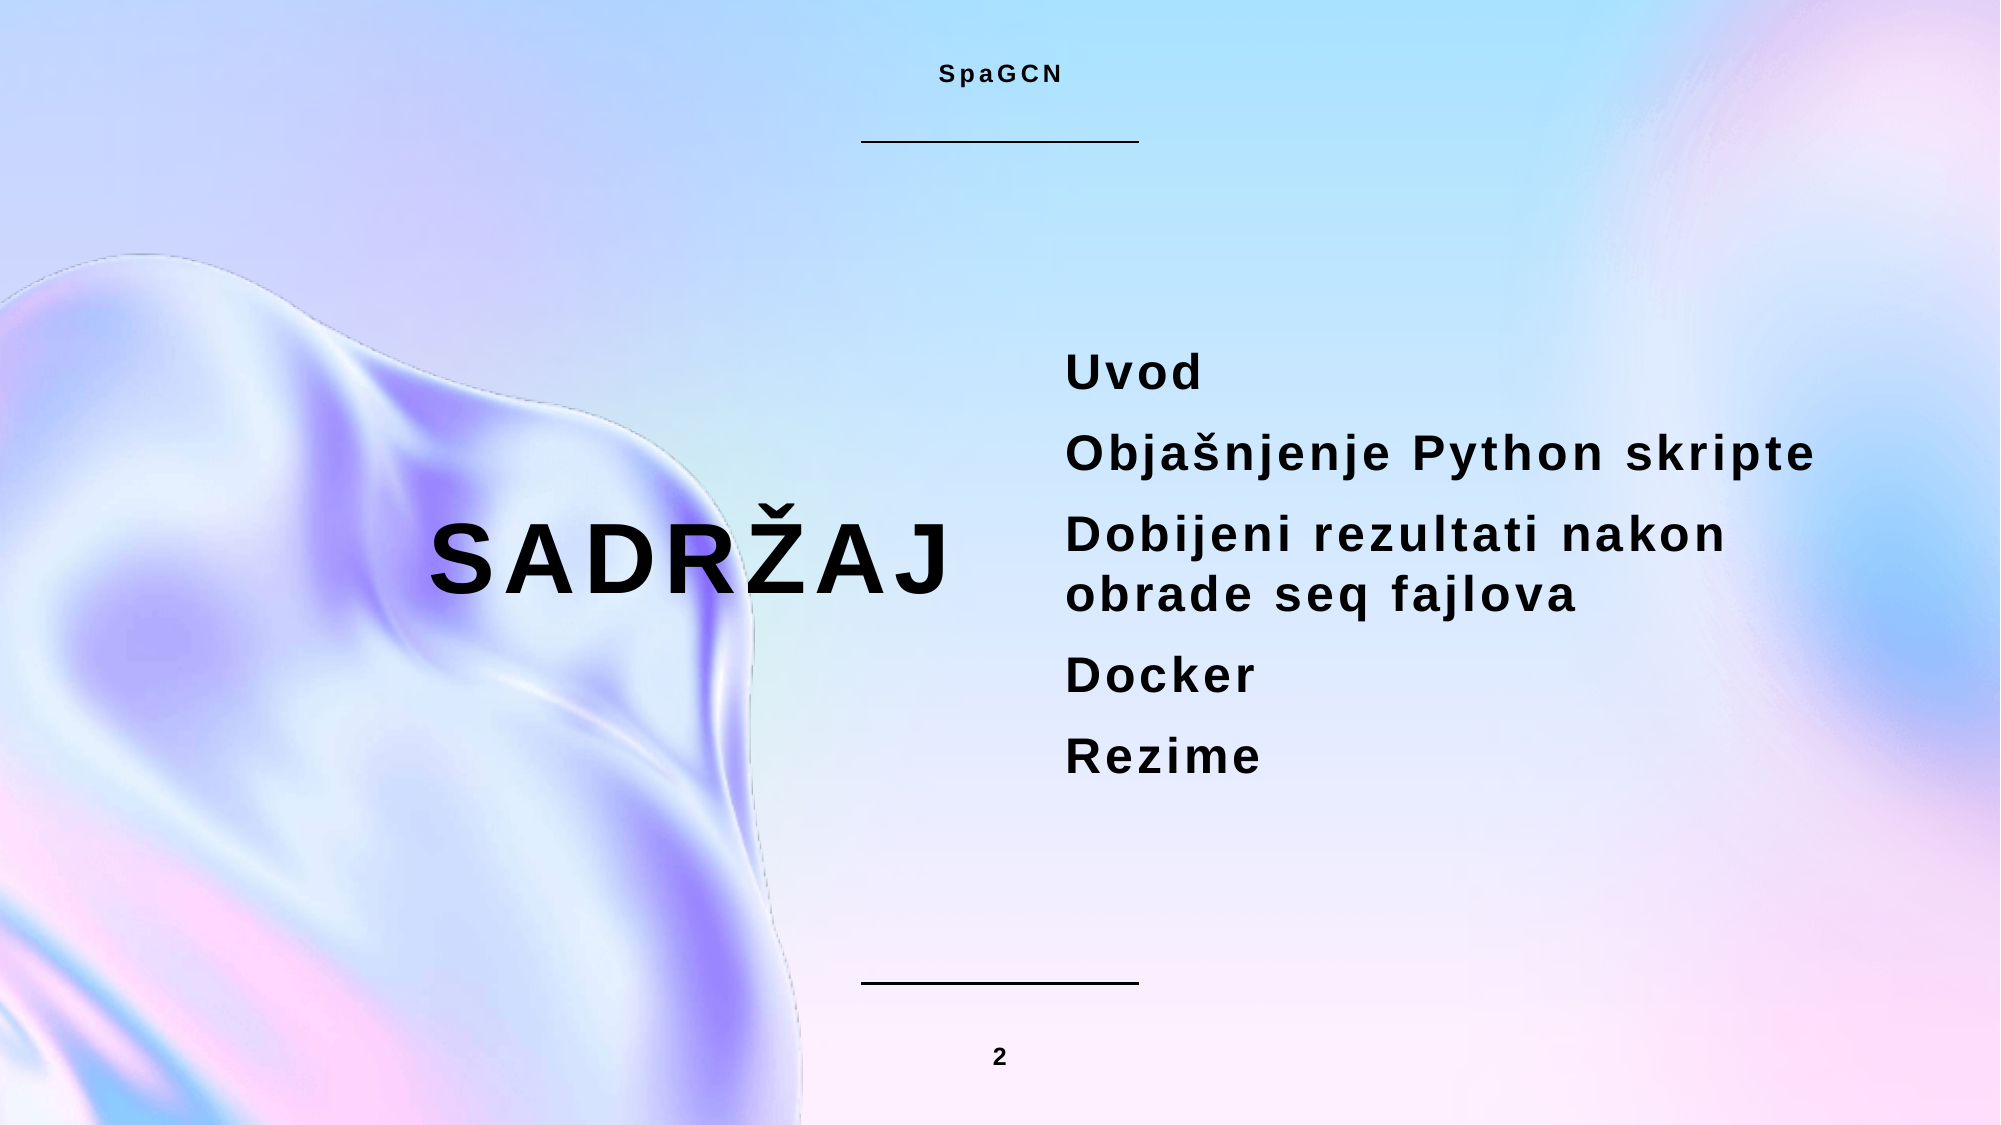

SpaGCN
Uvod
Objašnjenje Python skripte
Dobijeni rezultati nakon obrade seq fajlova
Docker
Rezime
# Sadržaj
2